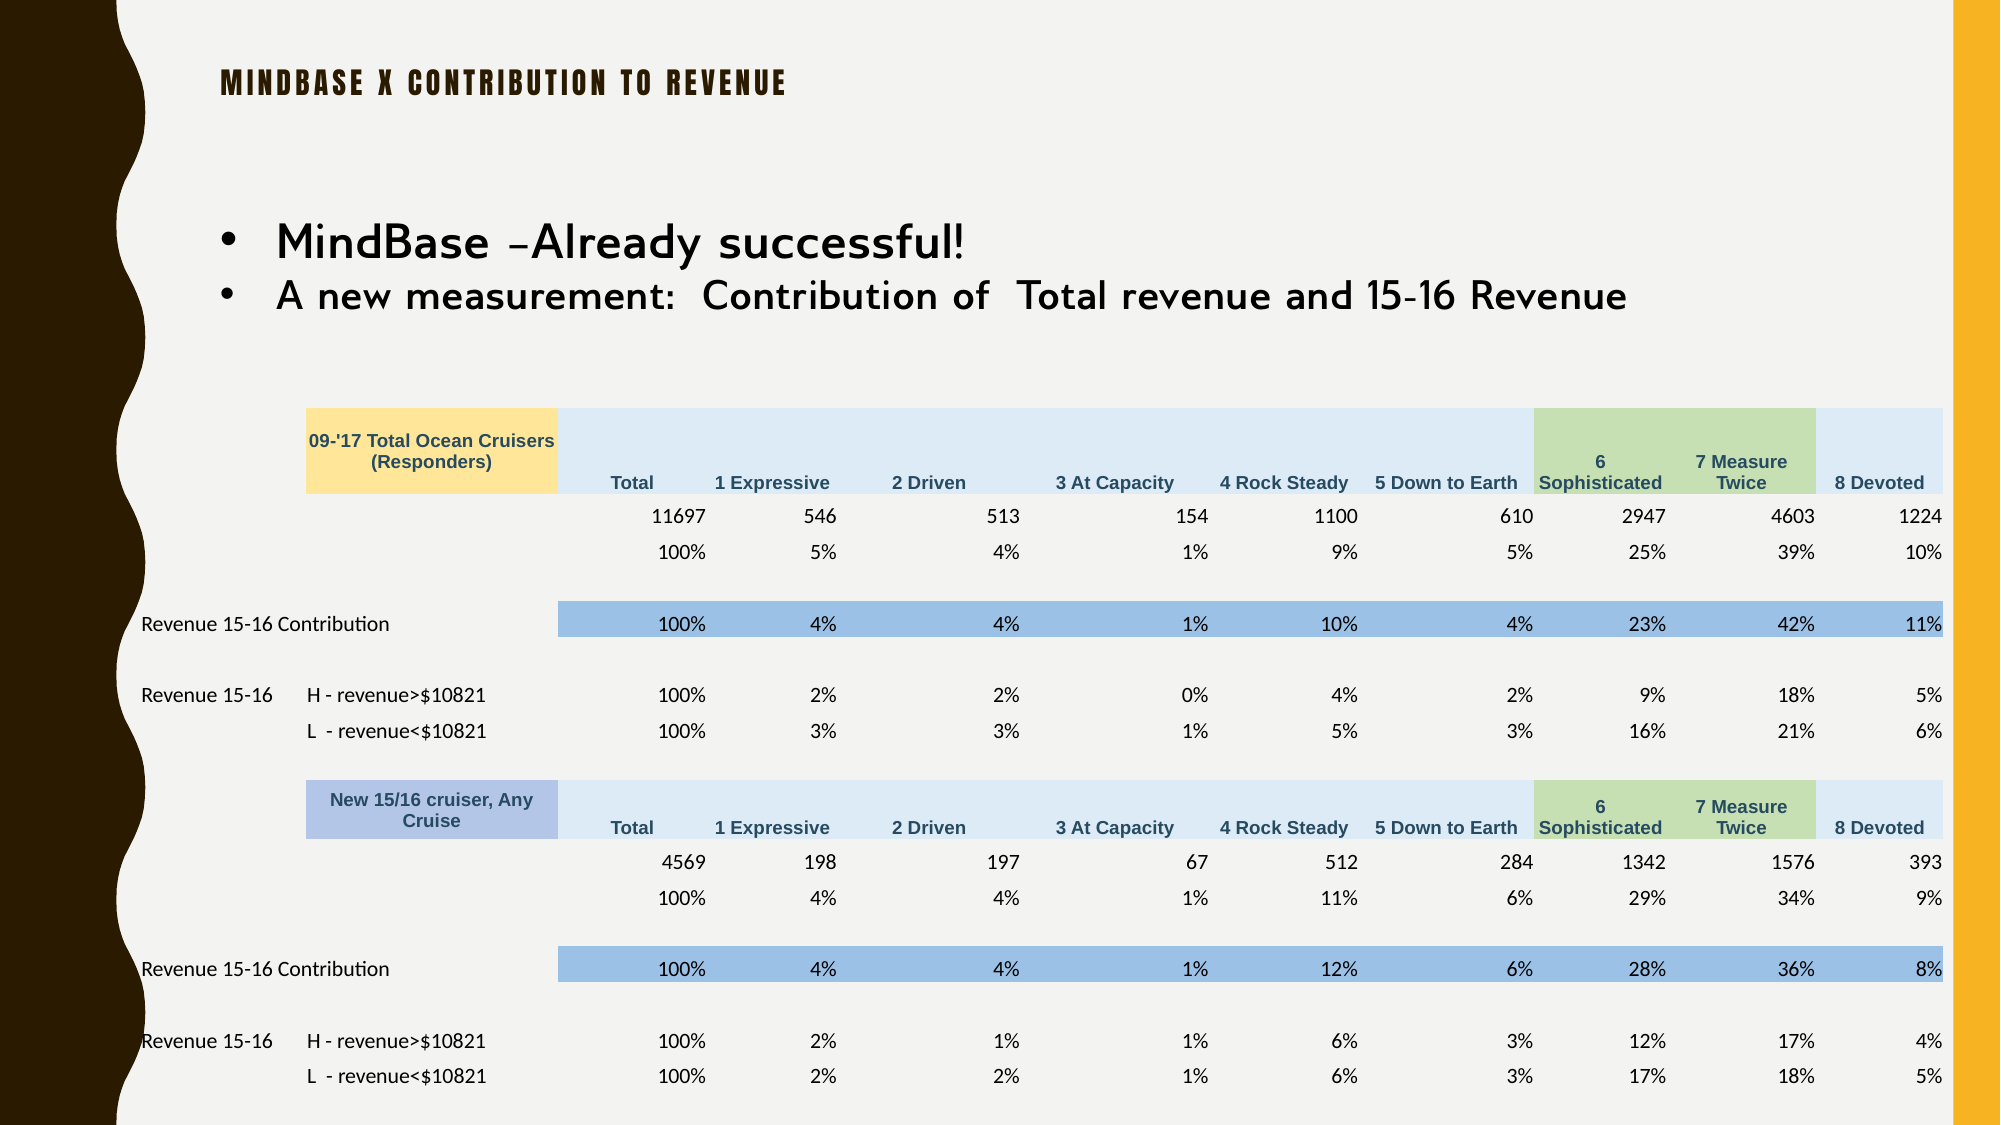

# mindbase x contribution to revenue
MindBase –Already successful!
A new measurement:  Contribution of  Total revenue and 15-16 Revenue
|  | 09-'17 Total Ocean Cruisers (Responders) | Total | 1 Expressive | 2 Driven | 3 At Capacity | 4 Rock Steady | 5 Down to Earth | 6 Sophisticated | 7 Measure Twice | 8 Devoted |
| --- | --- | --- | --- | --- | --- | --- | --- | --- | --- | --- |
|  |  | 11697 | 546 | 513 | 154 | 1100 | 610 | 2947 | 4603 | 1224 |
|  |  | 100% | 5% | 4% | 1% | 9% | 5% | 25% | 39% | 10% |
|  |  |  |  |  |  |  |  |  |  |  |
| Revenue 15-16 Contribution |  | 100% | 4% | 4% | 1% | 10% | 4% | 23% | 42% | 11% |
|  |  |  |  |  |  |  |  |  |  |  |
| Revenue 15-16 | H - revenue>$10821 | 100% | 2% | 2% | 0% | 4% | 2% | 9% | 18% | 5% |
|  | L - revenue<$10821 | 100% | 3% | 3% | 1% | 5% | 3% | 16% | 21% | 6% |
|  |  |  |  |  |  |  |  |  |  |  |
|  | New 15/16 cruiser, Any Cruise | Total | 1 Expressive | 2 Driven | 3 At Capacity | 4 Rock Steady | 5 Down to Earth | 6 Sophisticated | 7 Measure Twice | 8 Devoted |
|  |  | 4569 | 198 | 197 | 67 | 512 | 284 | 1342 | 1576 | 393 |
|  |  | 100% | 4% | 4% | 1% | 11% | 6% | 29% | 34% | 9% |
|  |  |  |  |  |  |  |  |  |  |  |
| Revenue 15-16 Contribution |  | 100% | 4% | 4% | 1% | 12% | 6% | 28% | 36% | 8% |
|  |  |  |  |  |  |  |  |  |  |  |
| Revenue 15-16 | H - revenue>$10821 | 100% | 2% | 1% | 1% | 6% | 3% | 12% | 17% | 4% |
|  | L - revenue<$10821 | 100% | 2% | 2% | 1% | 6% | 3% | 17% | 18% | 5% |